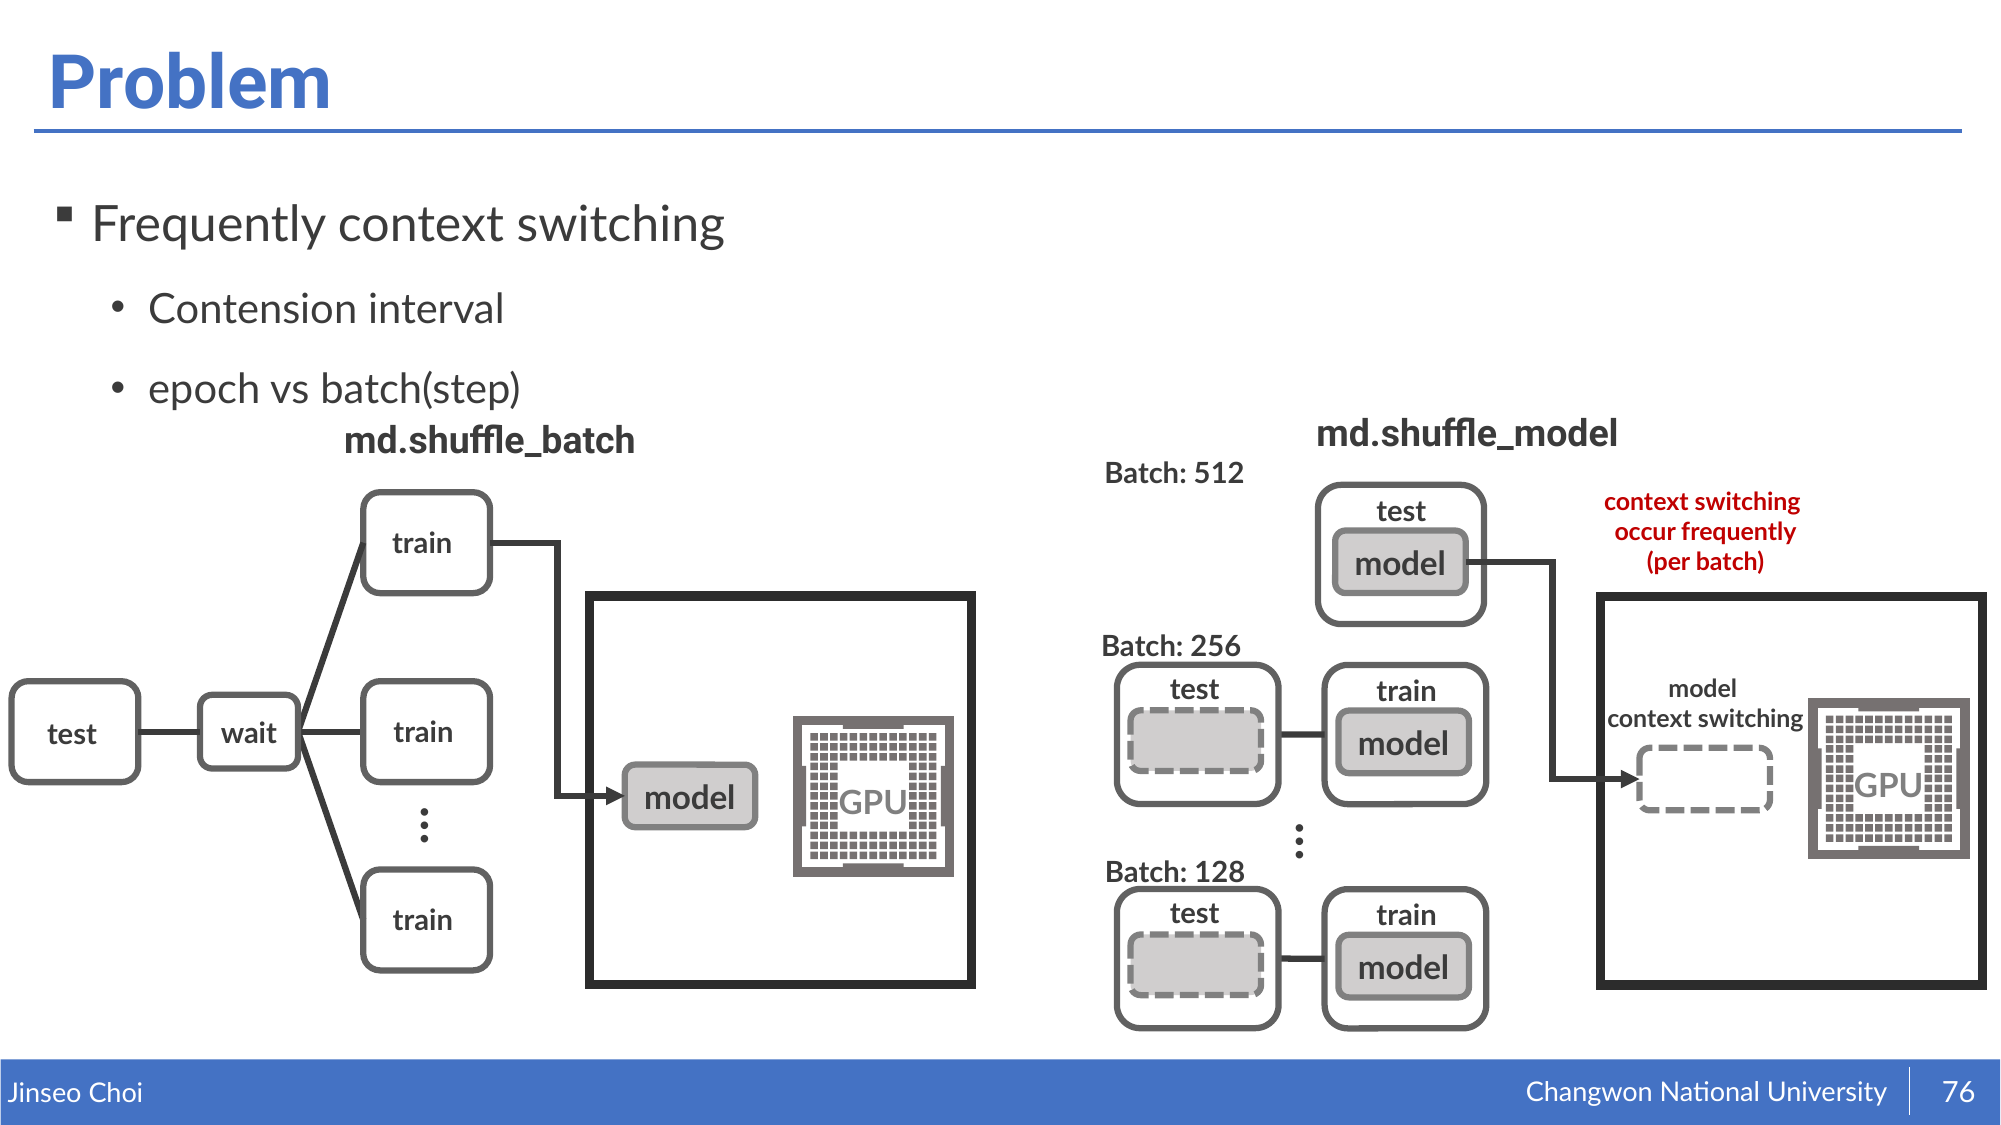

# Problem
Frequently context switching
Contension interval
epoch vs batch(step)

md.shuffle_model
md.shuffle_batch
Batch: 512
context switching
occur frequently
(per batch)

test

train
model

Batch: 256
test

train
model
context switching

wait

GPU
train
test

model

GPU

model
…
…
Batch: 128

test

train
train

model
76